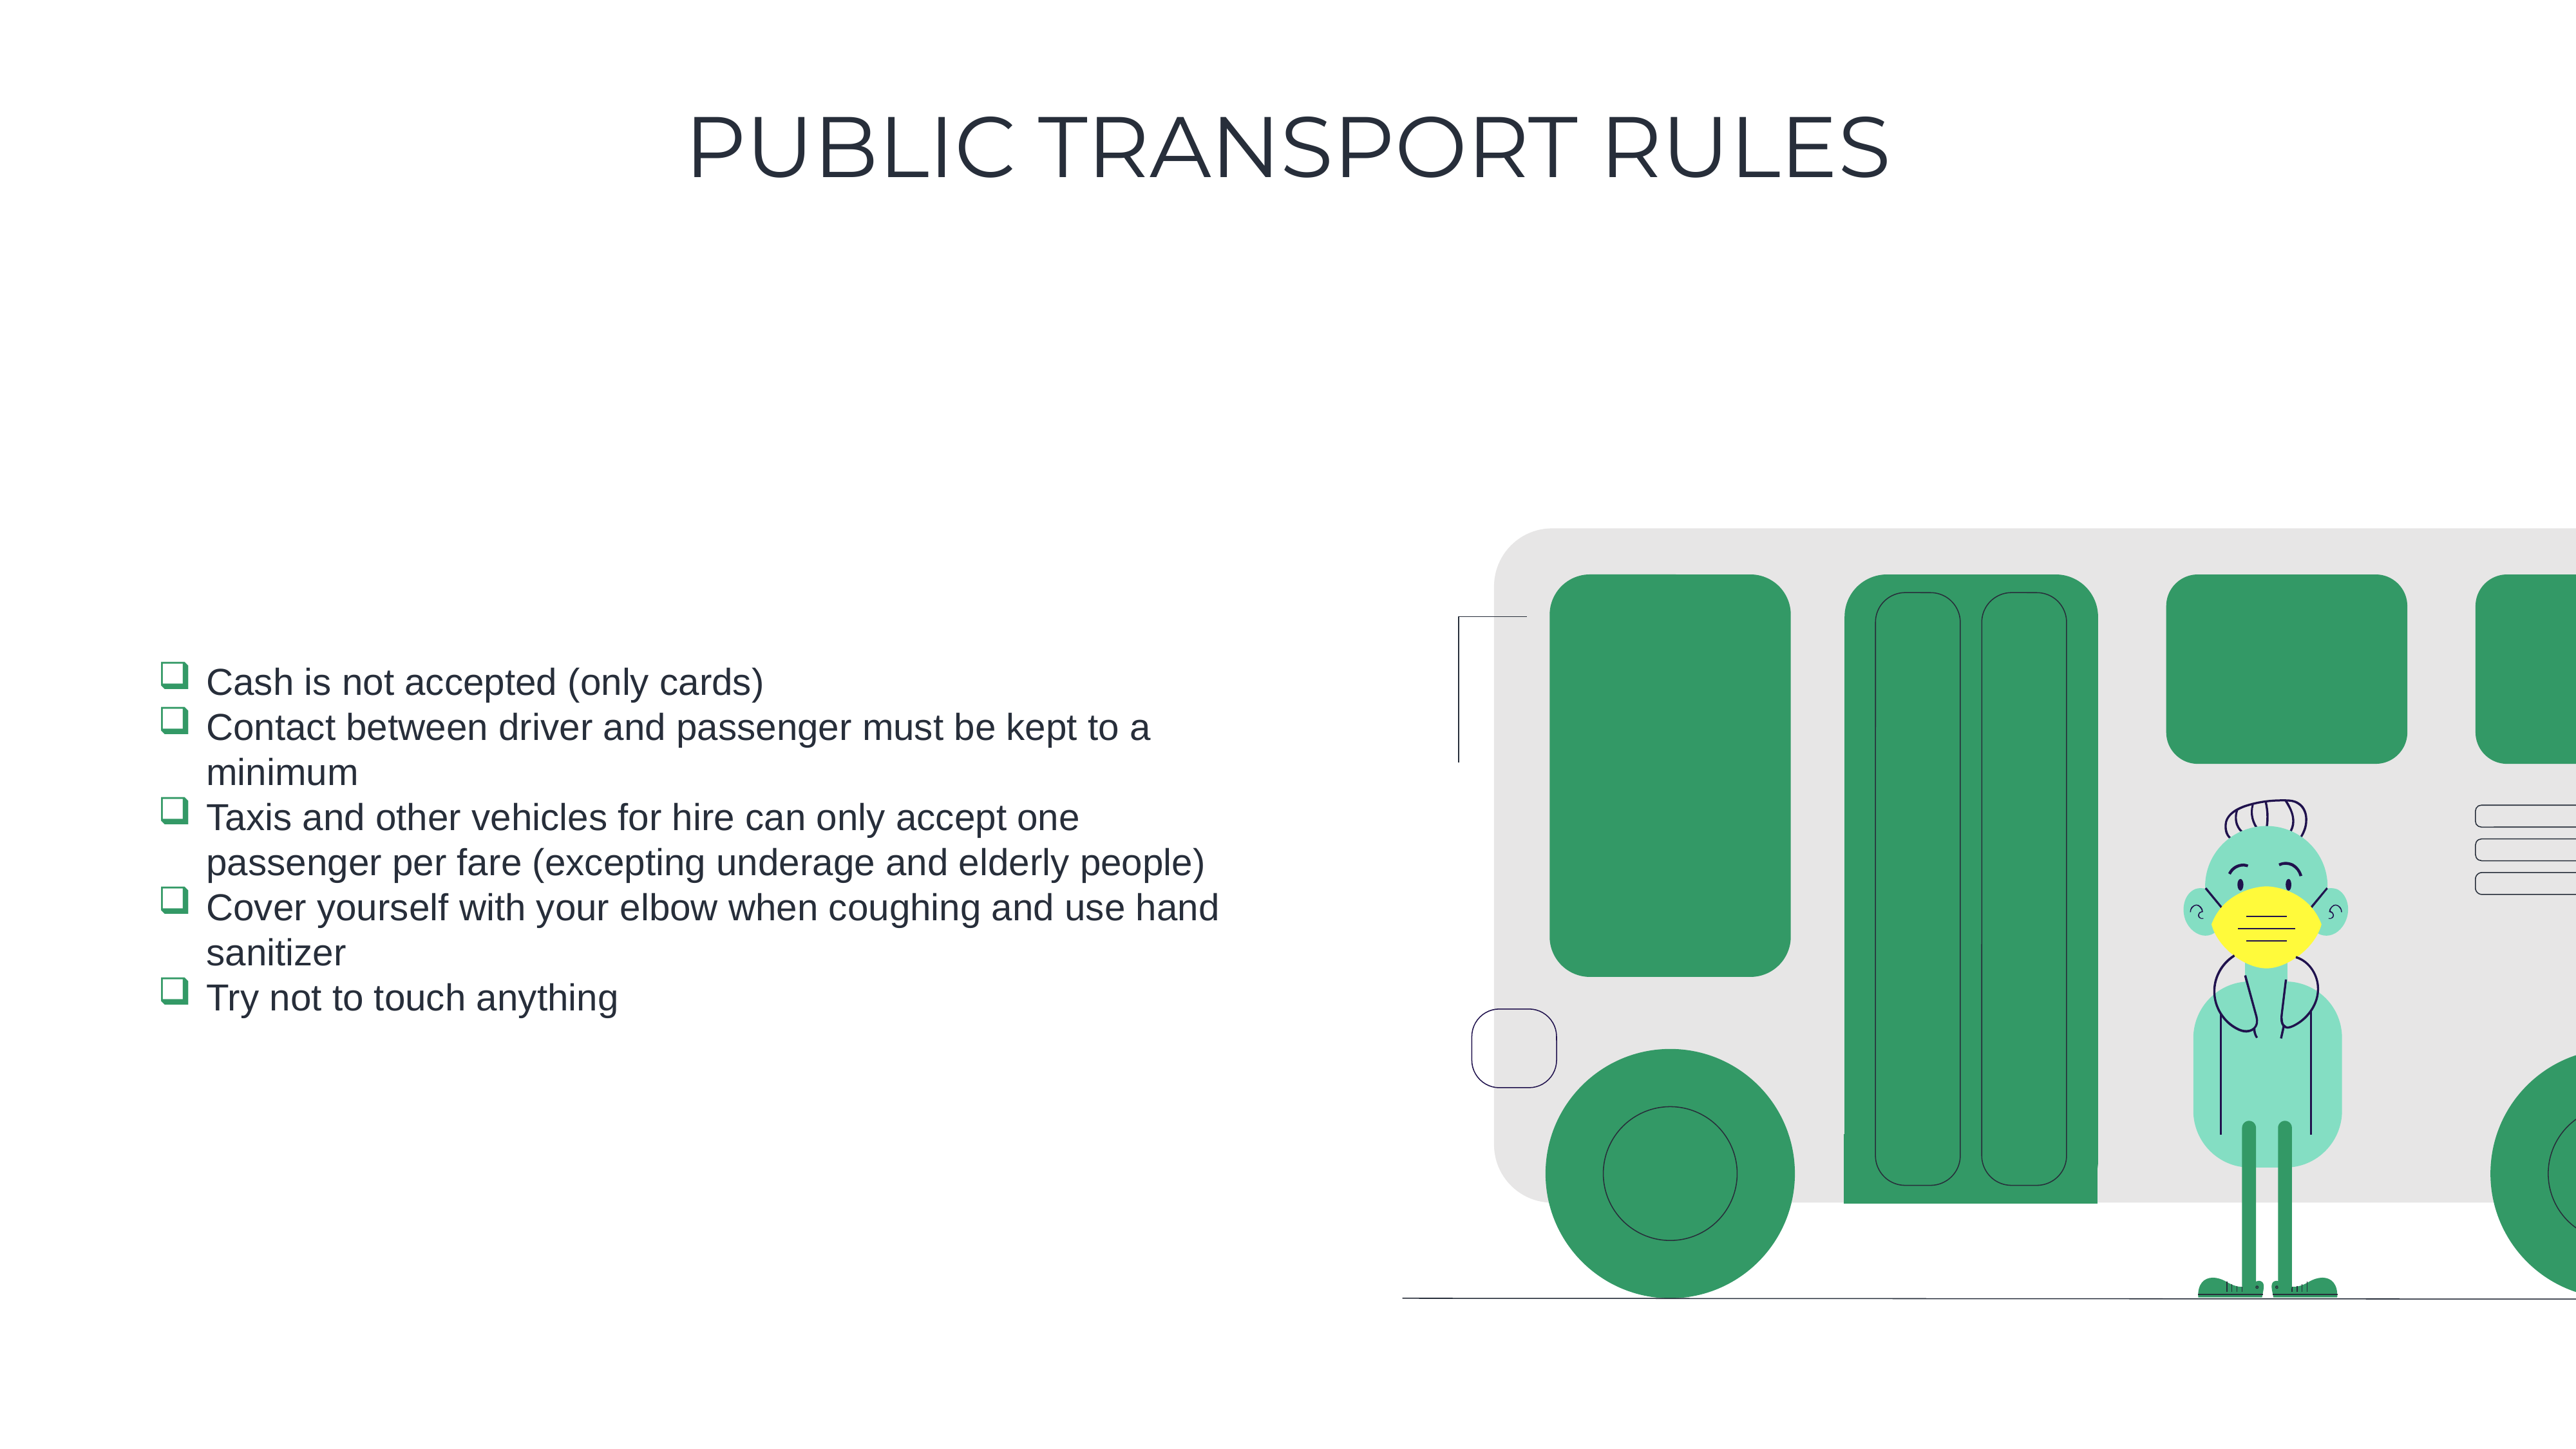

# PUBLIC TRANSPORT RULES

Cash is not accepted (only cards)
Contact between driver and passenger must be kept to a minimum
Taxis and other vehicles for hire can only accept one passenger per fare (excepting underage and elderly people)
Cover yourself with your elbow when coughing and use hand sanitizer
Try not to touch anything